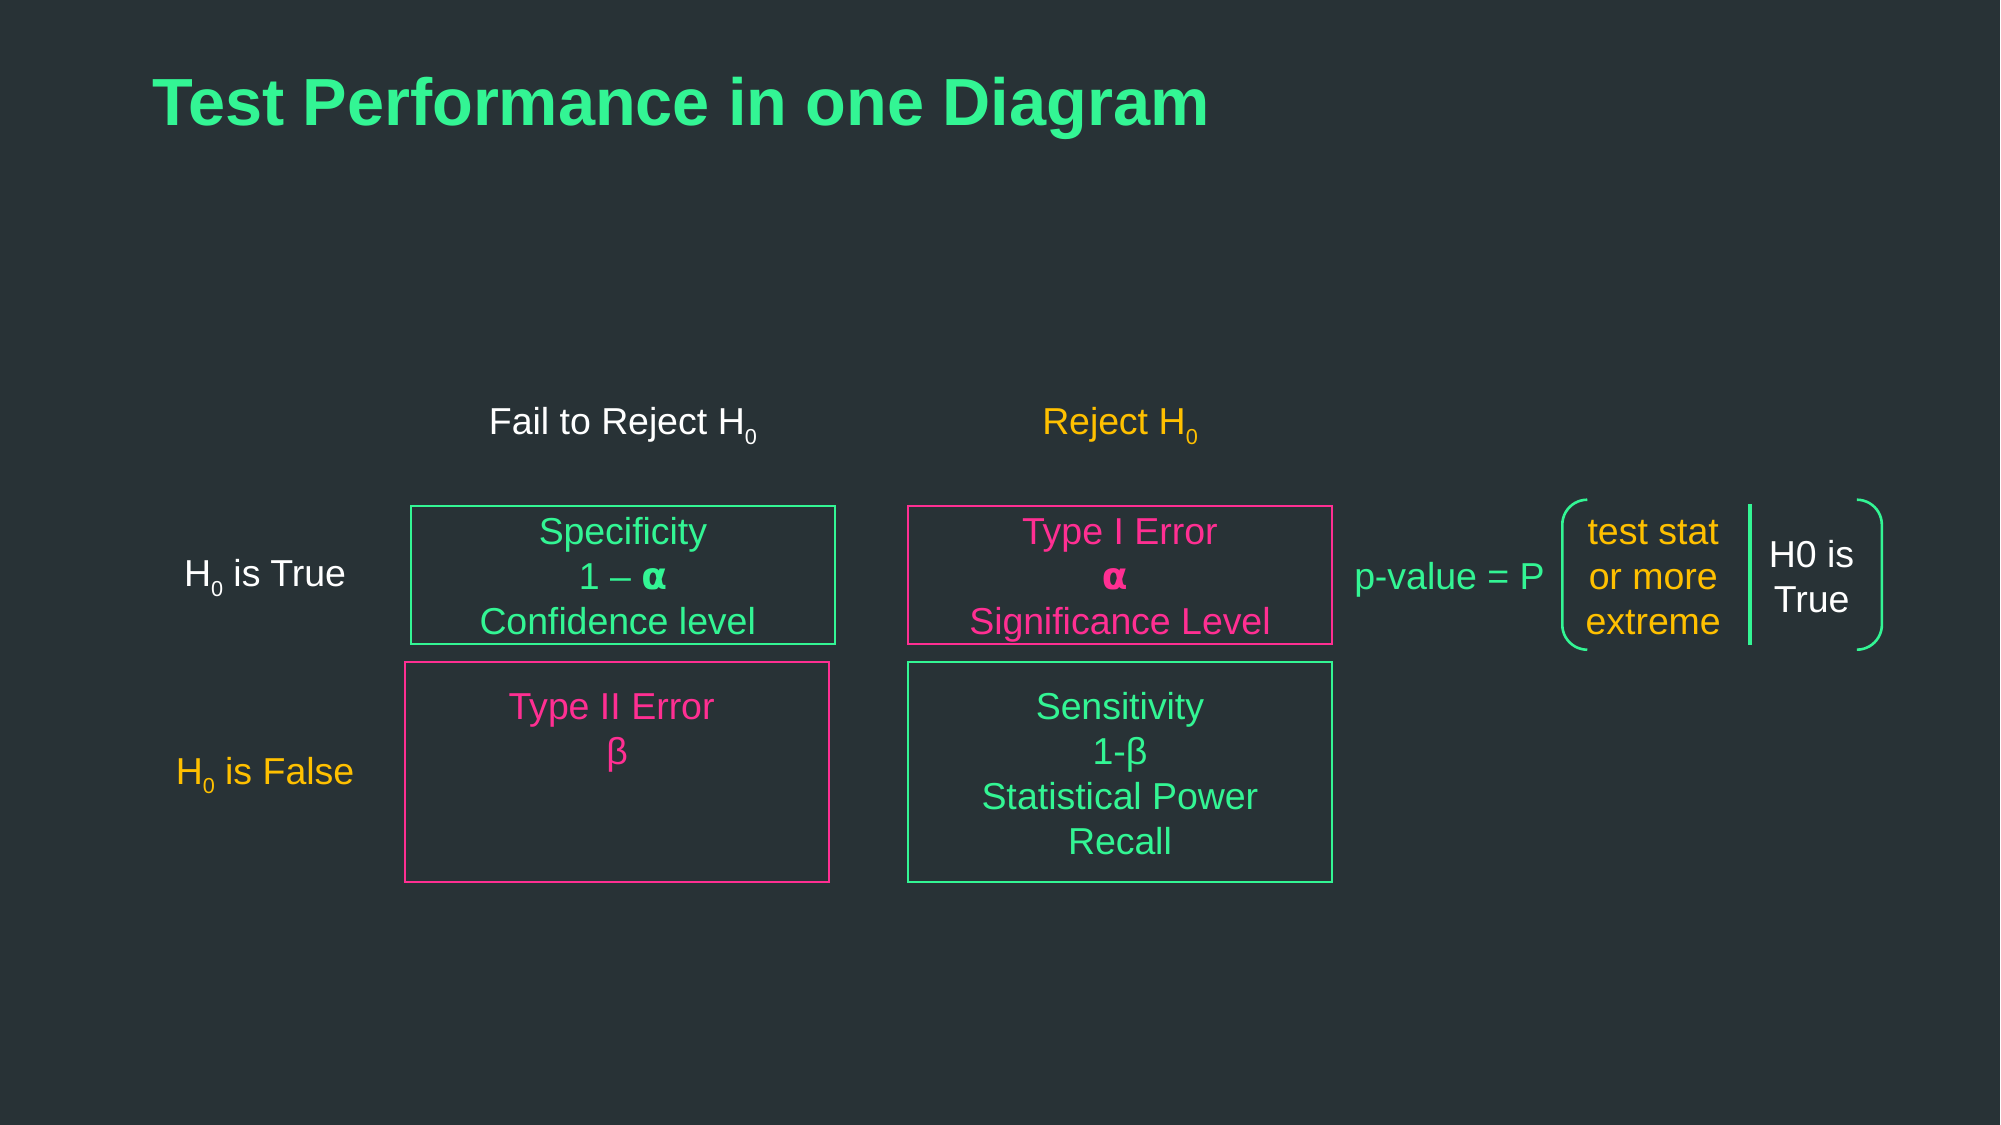

# Test Performance in one Diagram
Fail to Reject H0
Reject H0

test stat
or more extreme
H0 is
True
p-value = P
H0 is True
Specificity
1 – ⍺
Confidence level
Type I Error
⍺
Significance Level
H0 is False
Type II Error
β

Sensitivity
1-β
Statistical Power
Recall